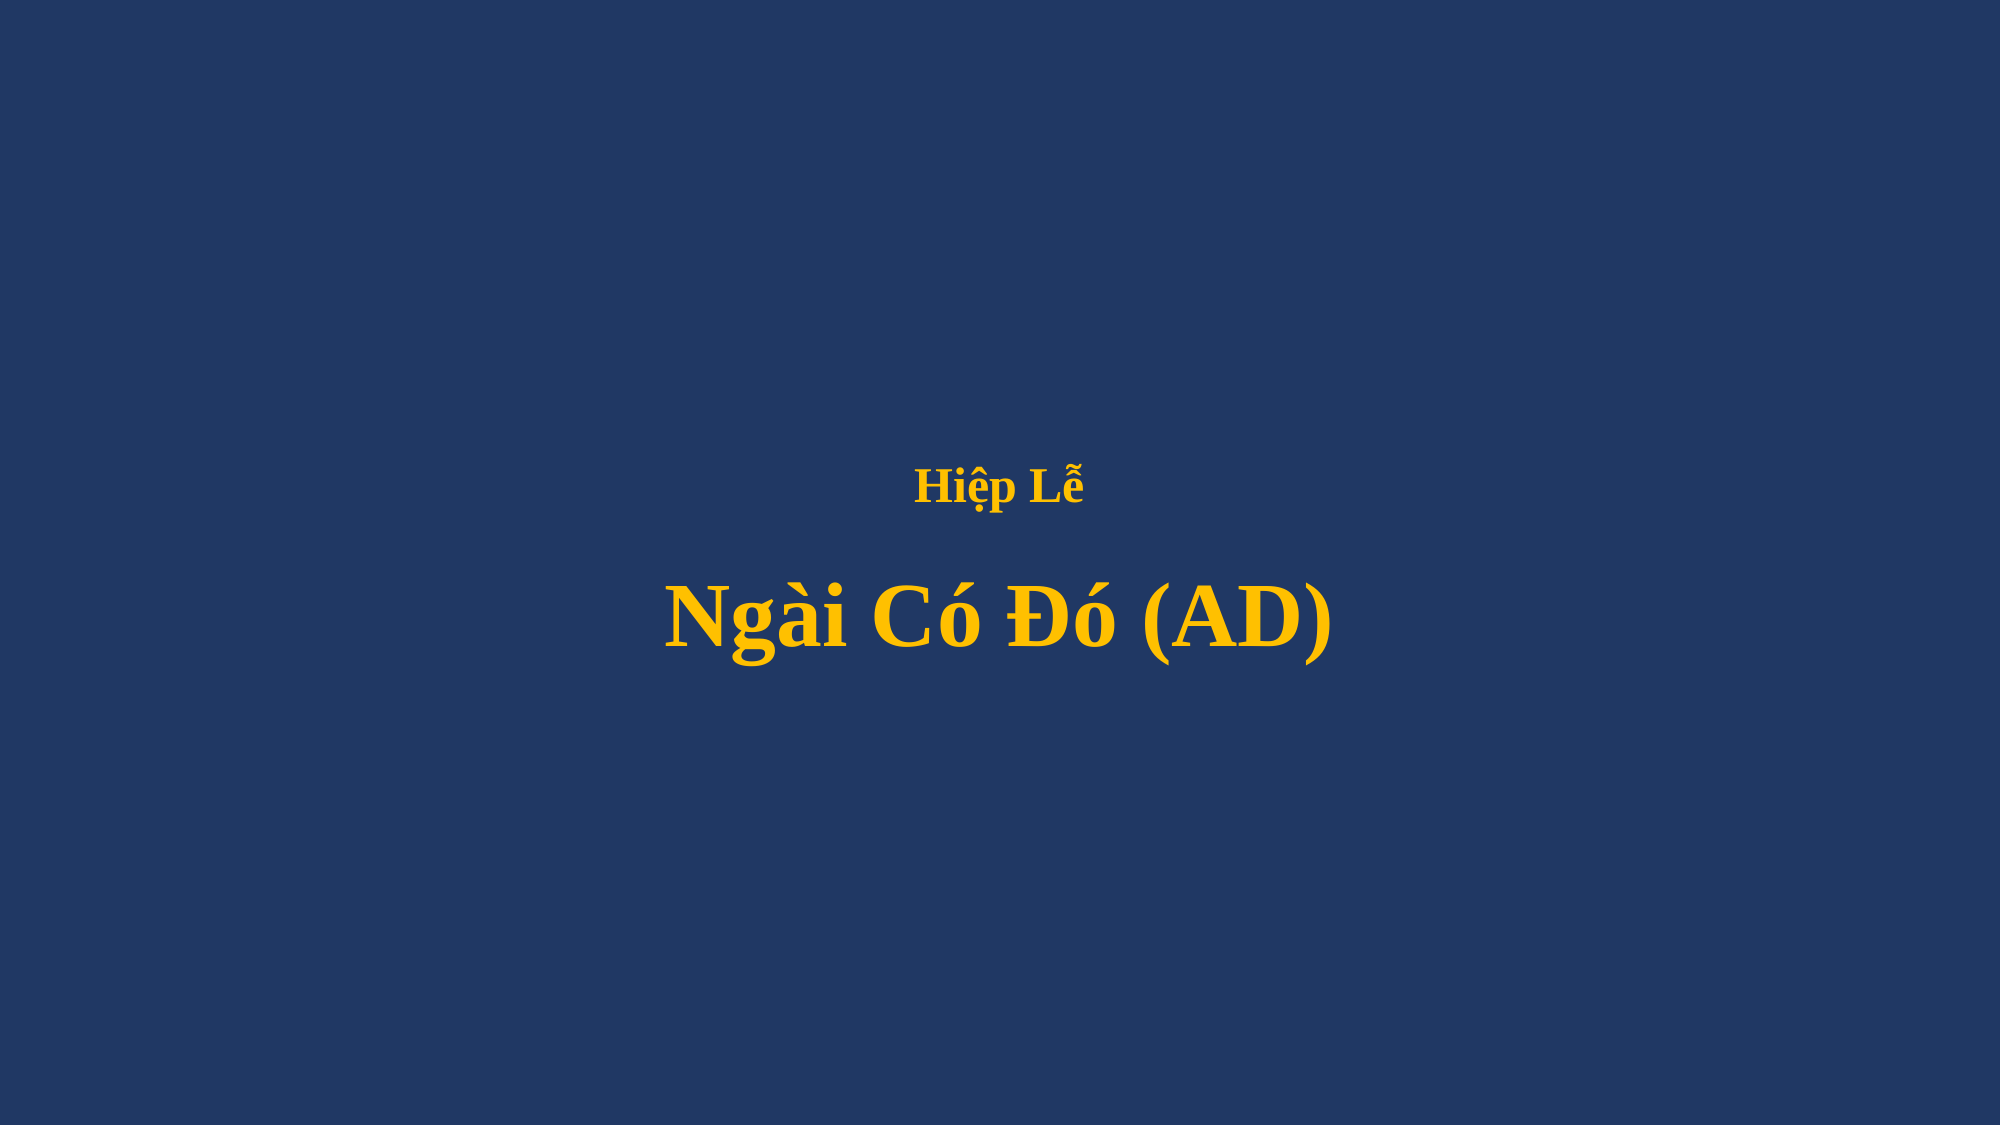

# Hiệp Lễ Ngài Có Đó (AD)